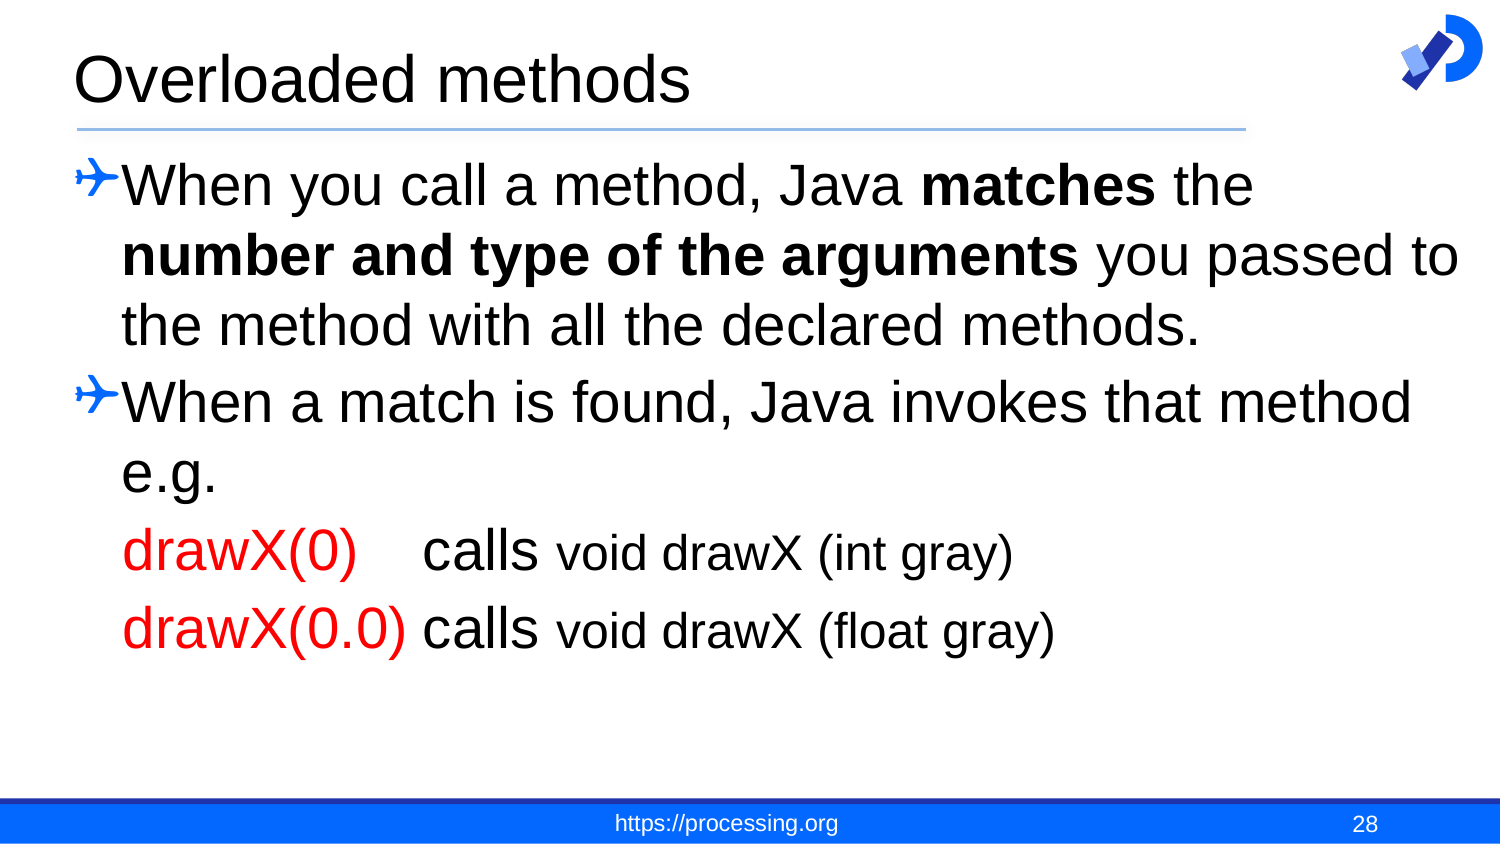

# Overloaded methods
When you call a method, Java matches the number and type of the arguments you passed to the method with all the declared methods.
When a match is found, Java invokes that method e.g.
drawX(0)	calls void drawX (int gray)
drawX(0.0)	calls void drawX (float gray)

28
https://processing.org